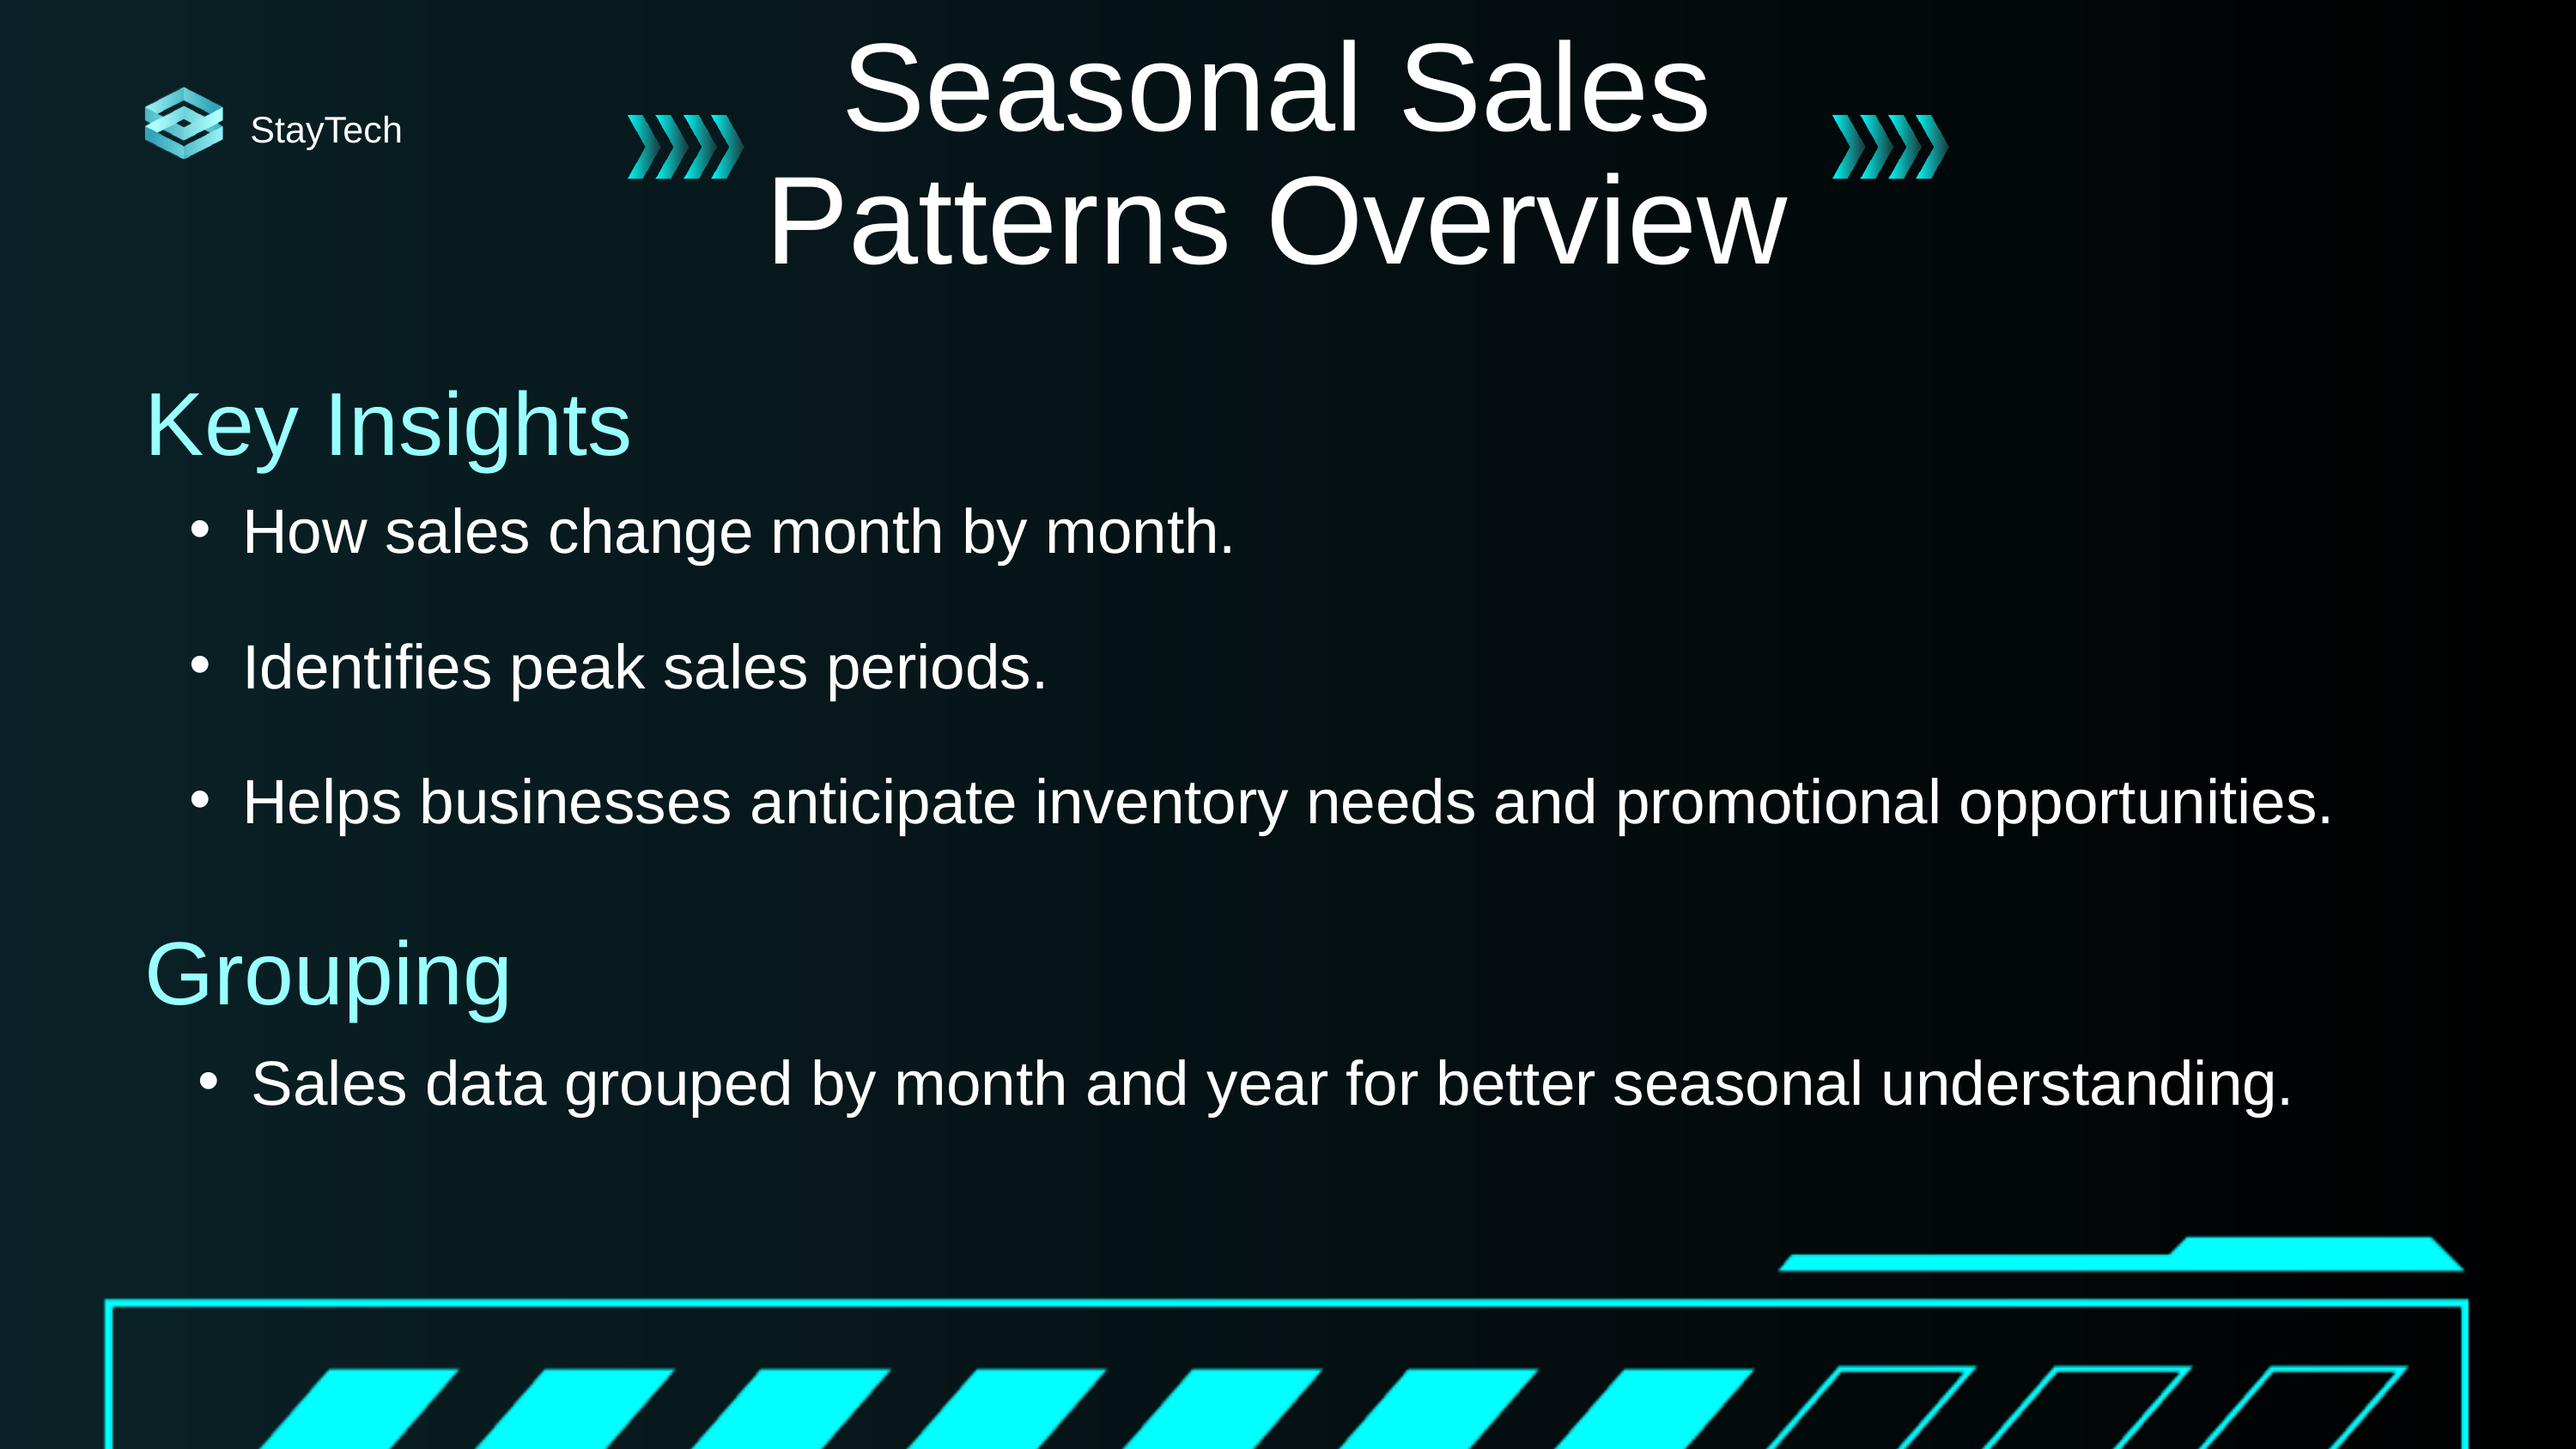

Seasonal Sales Patterns Overview

StayTech

Key Insights
How sales change month by month.

Identifies peak sales periods.

Helps businesses anticipate inventory needs and promotional opportunities.

Grouping
Sales data grouped by month and year for better seasonal understanding.